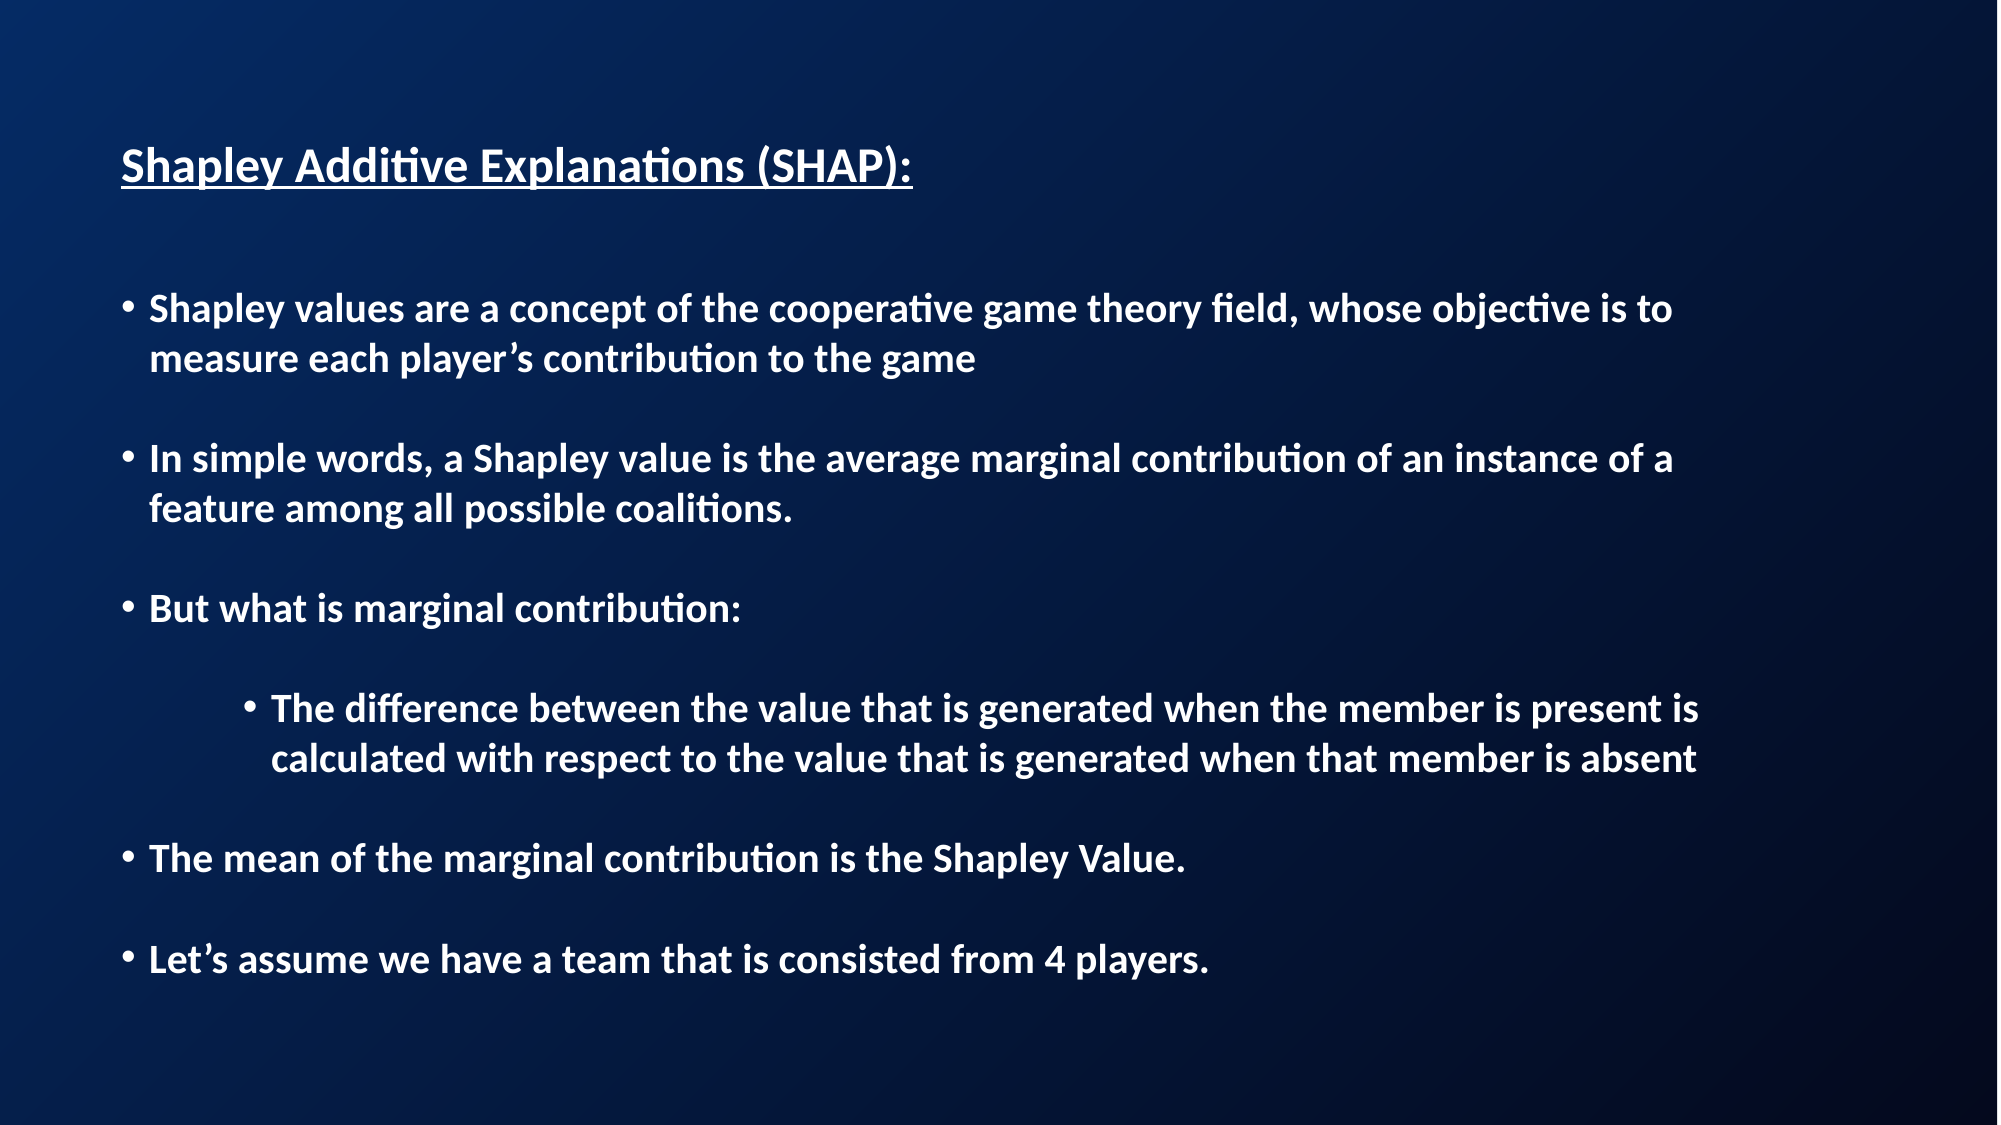

Shapley Additive Explanations (SHAP):

Shapley values are a concept of the cooperative game theory field, whose objective is to measure each player’s contribution to the game

In simple words, a Shapley value is the average marginal contribution of an instance of a feature among all possible coalitions.

But what is marginal contribution:

The difference between the value that is generated when the member is present is calculated with respect to the value that is generated when that member is absent

The mean of the marginal contribution is the Shapley Value.

Let’s assume we have a team that is consisted from 4 players.